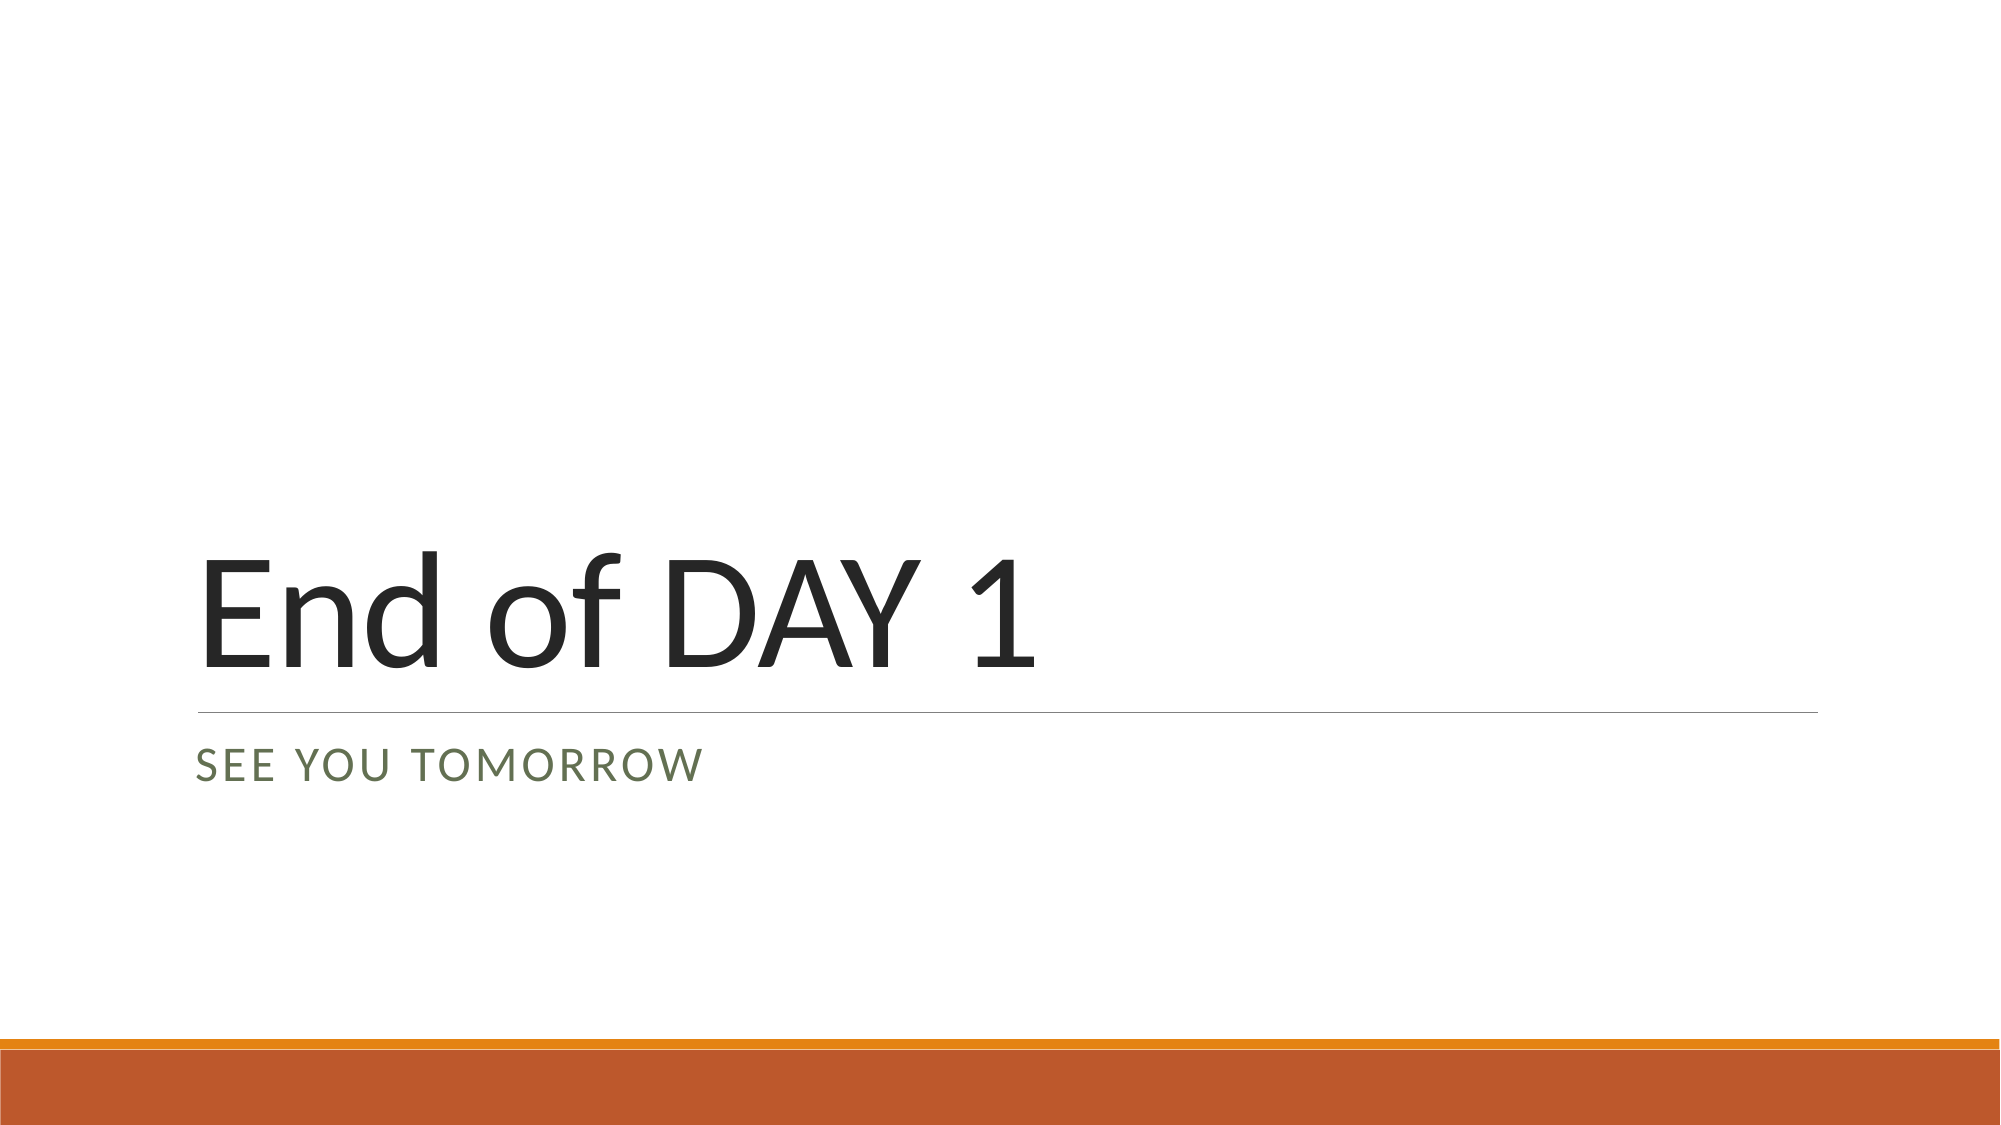

# End of DAY 1
See you tomorrow